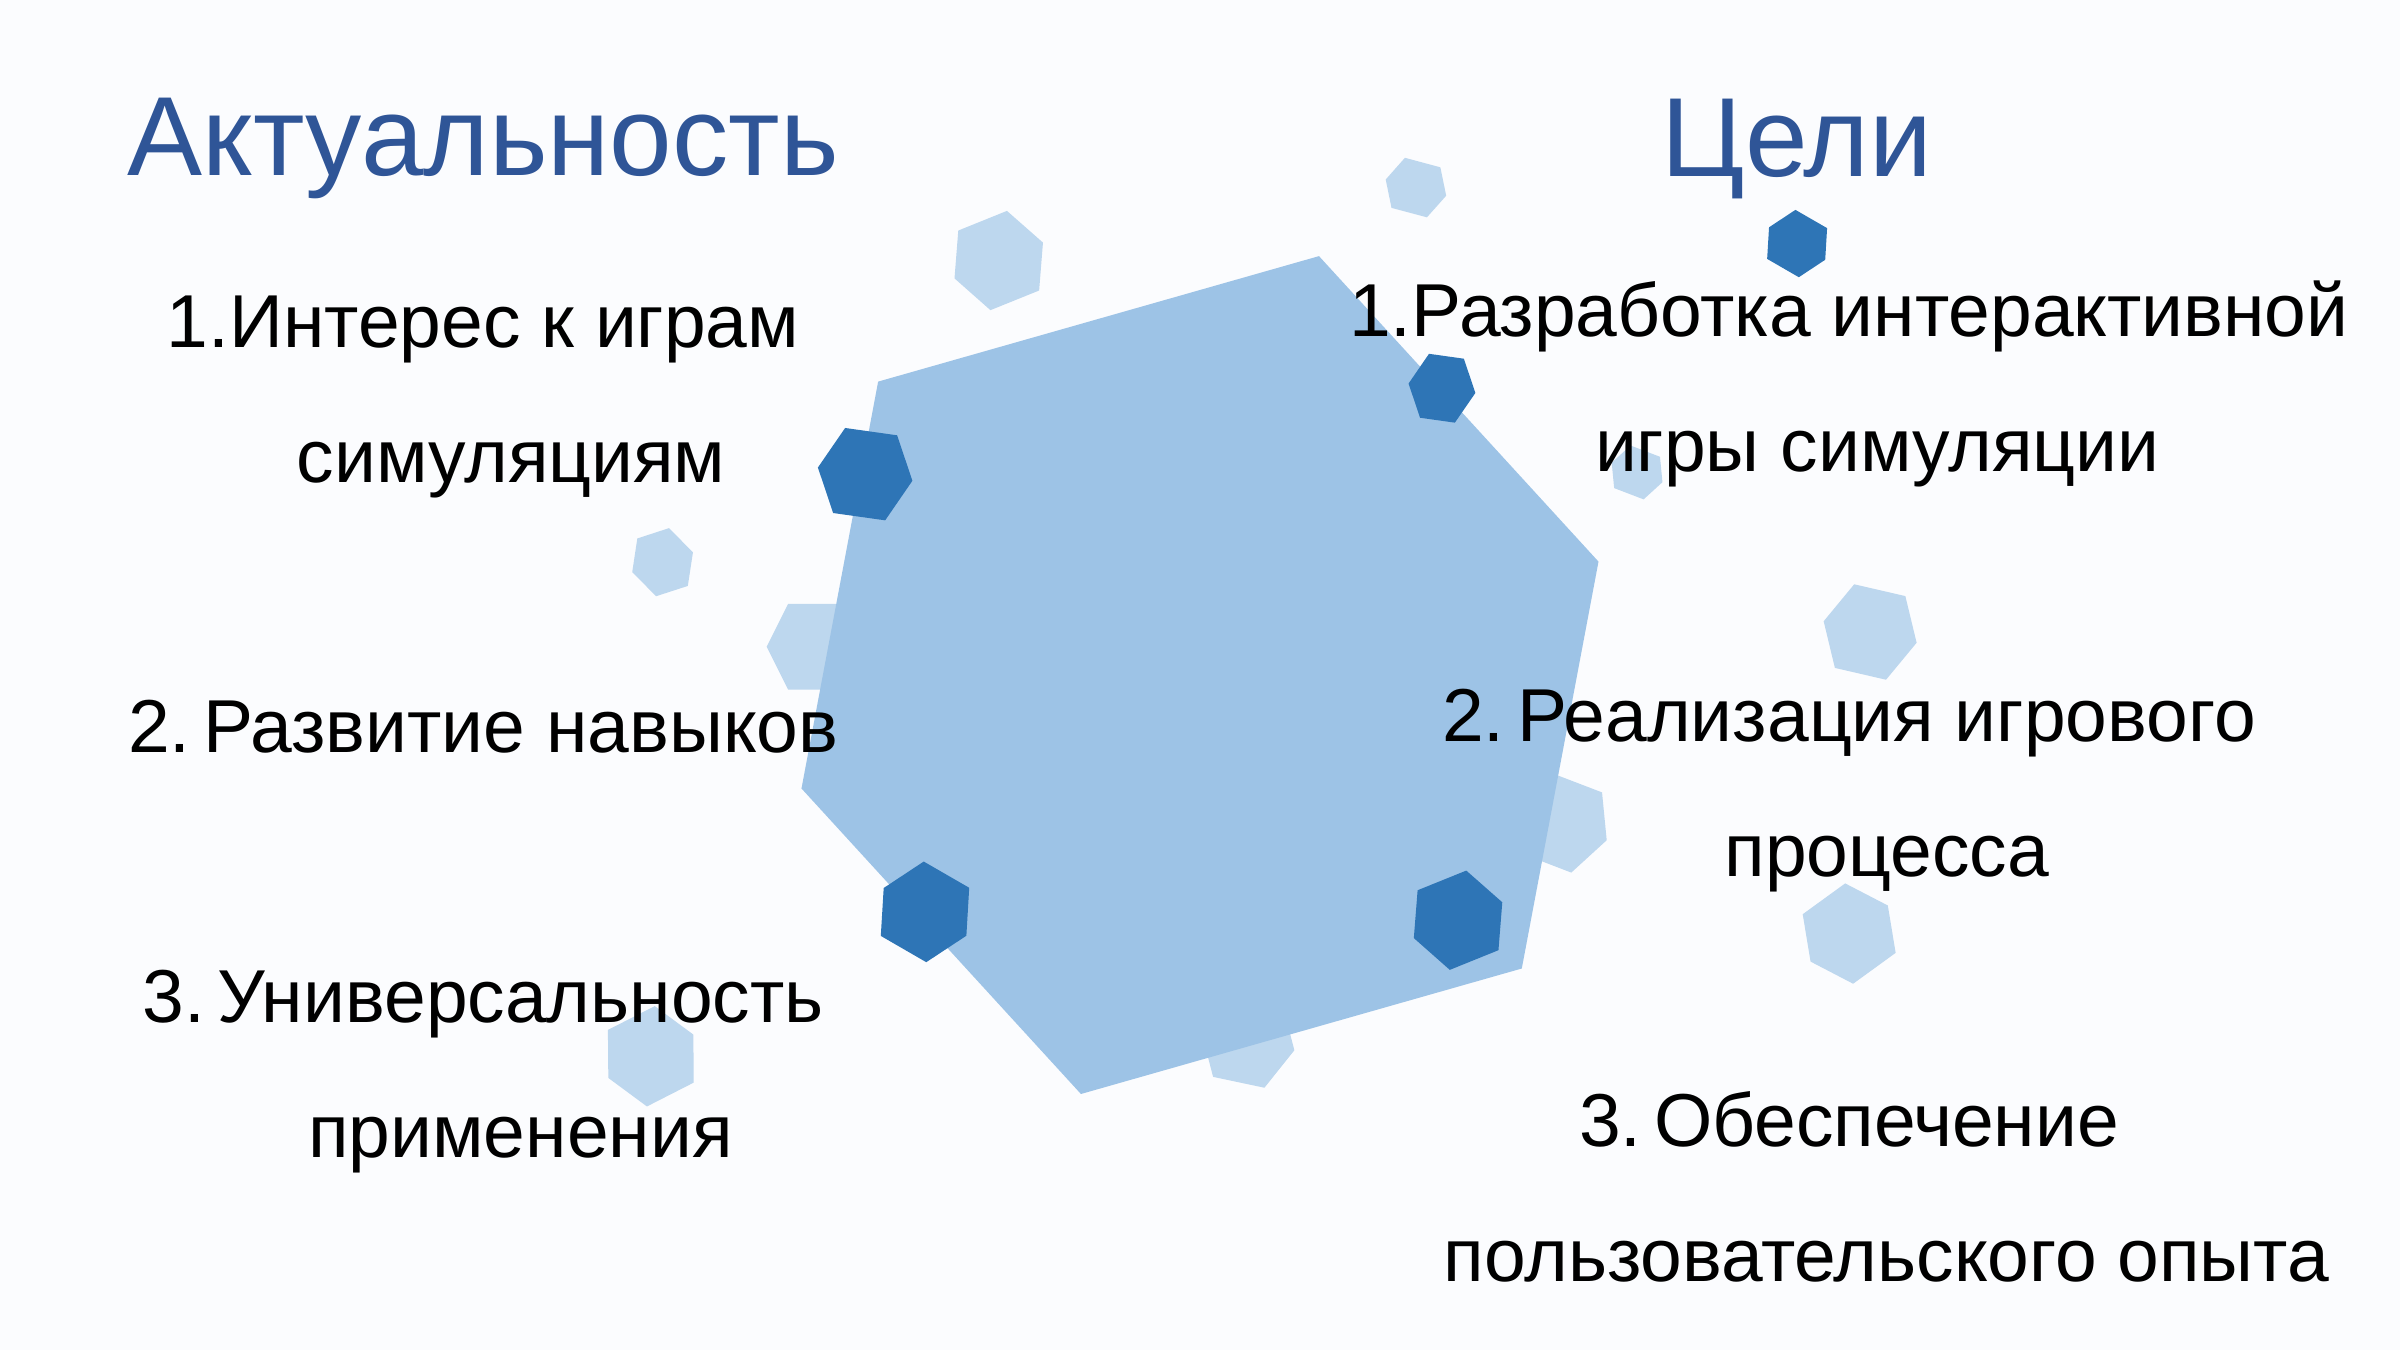

Актуальность

Цели

Разработка интерактивной игры симуляции

Реализация игрового процесса

Обеспечение пользовательского опыта

Интерес к играм симуляциям

Развитие навыков

Универсальность применения